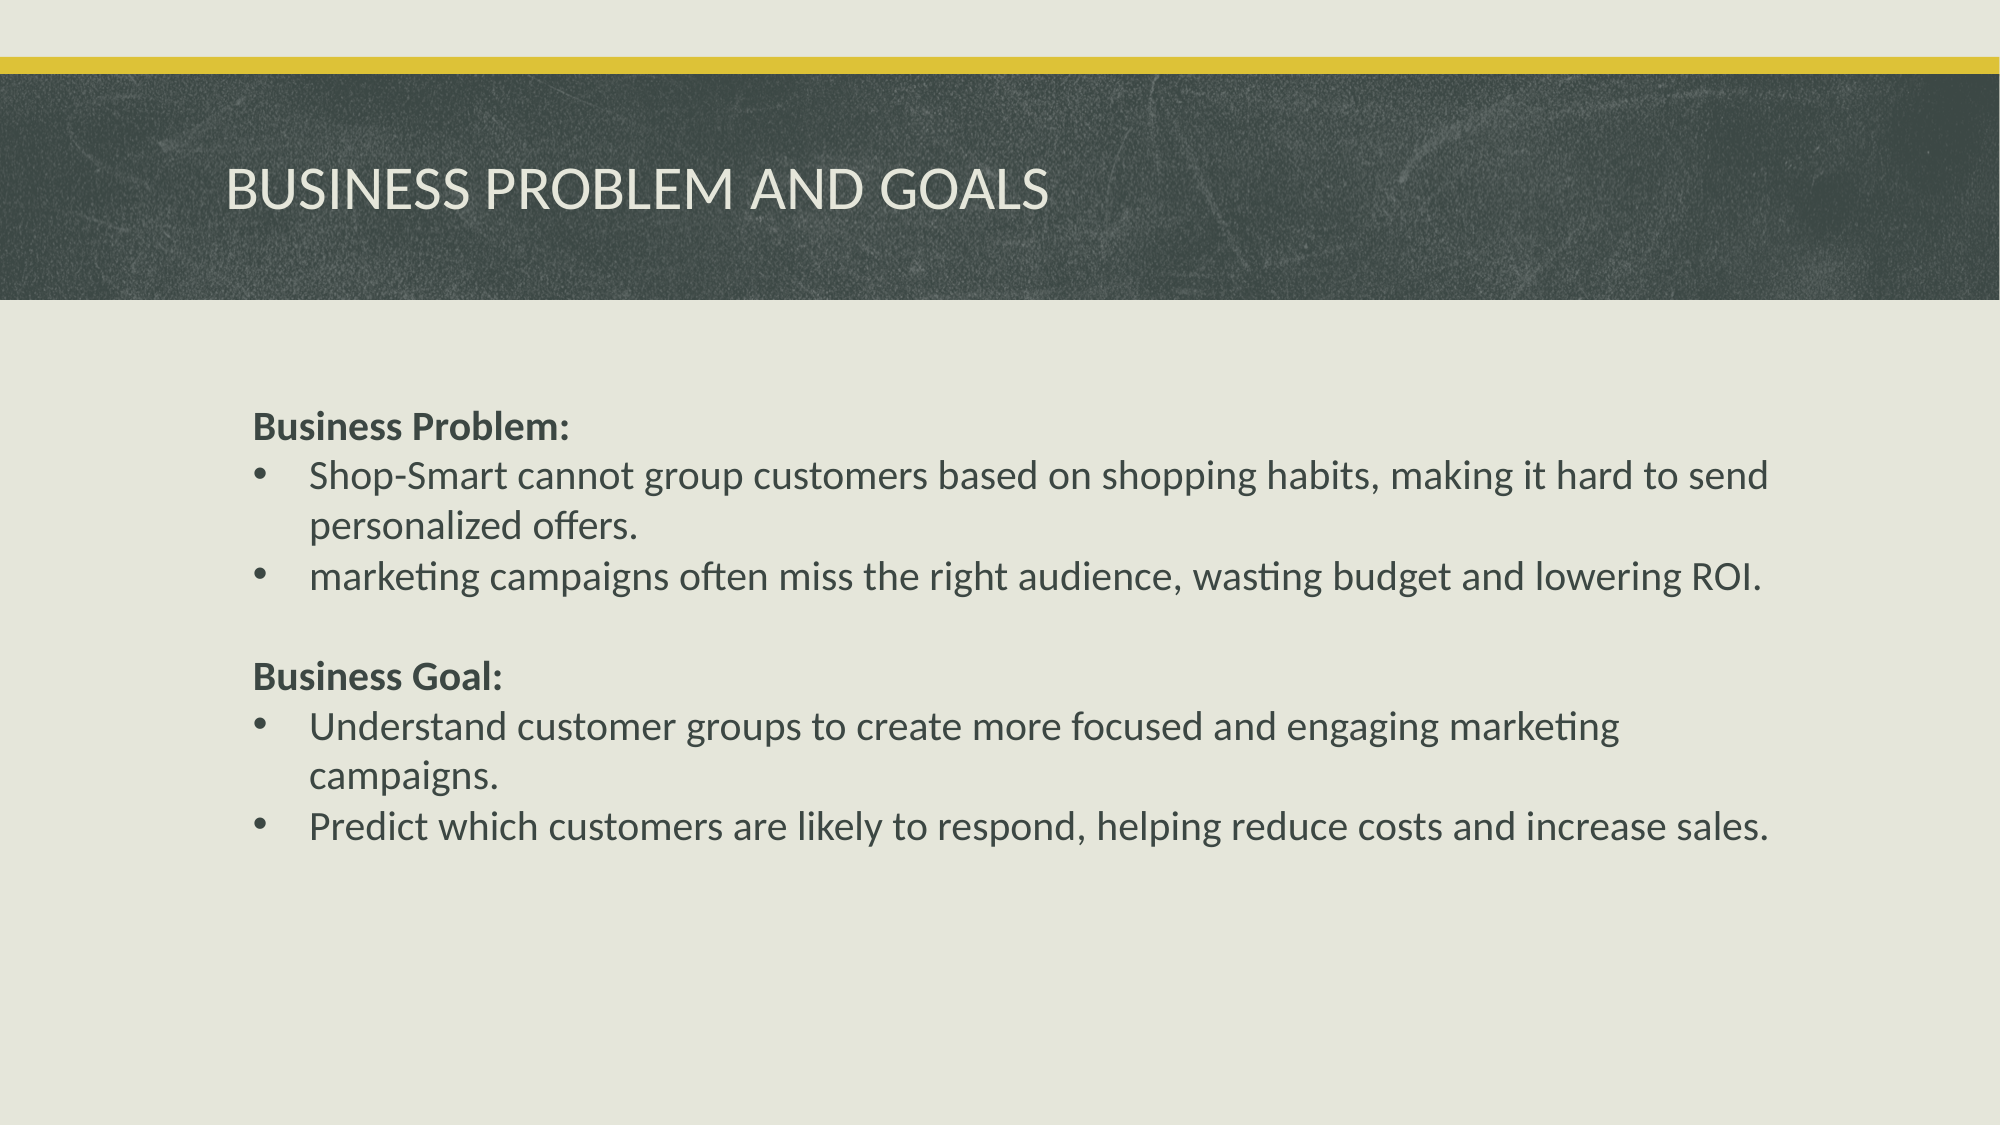

# BUSINESS PROBLEM AND GOALS
Business Problem:
Shop-Smart cannot group customers based on shopping habits, making it hard to send personalized offers.
marketing campaigns often miss the right audience, wasting budget and lowering ROI.

Business Goal:
Understand customer groups to create more focused and engaging marketing campaigns.
Predict which customers are likely to respond, helping reduce costs and increase sales.